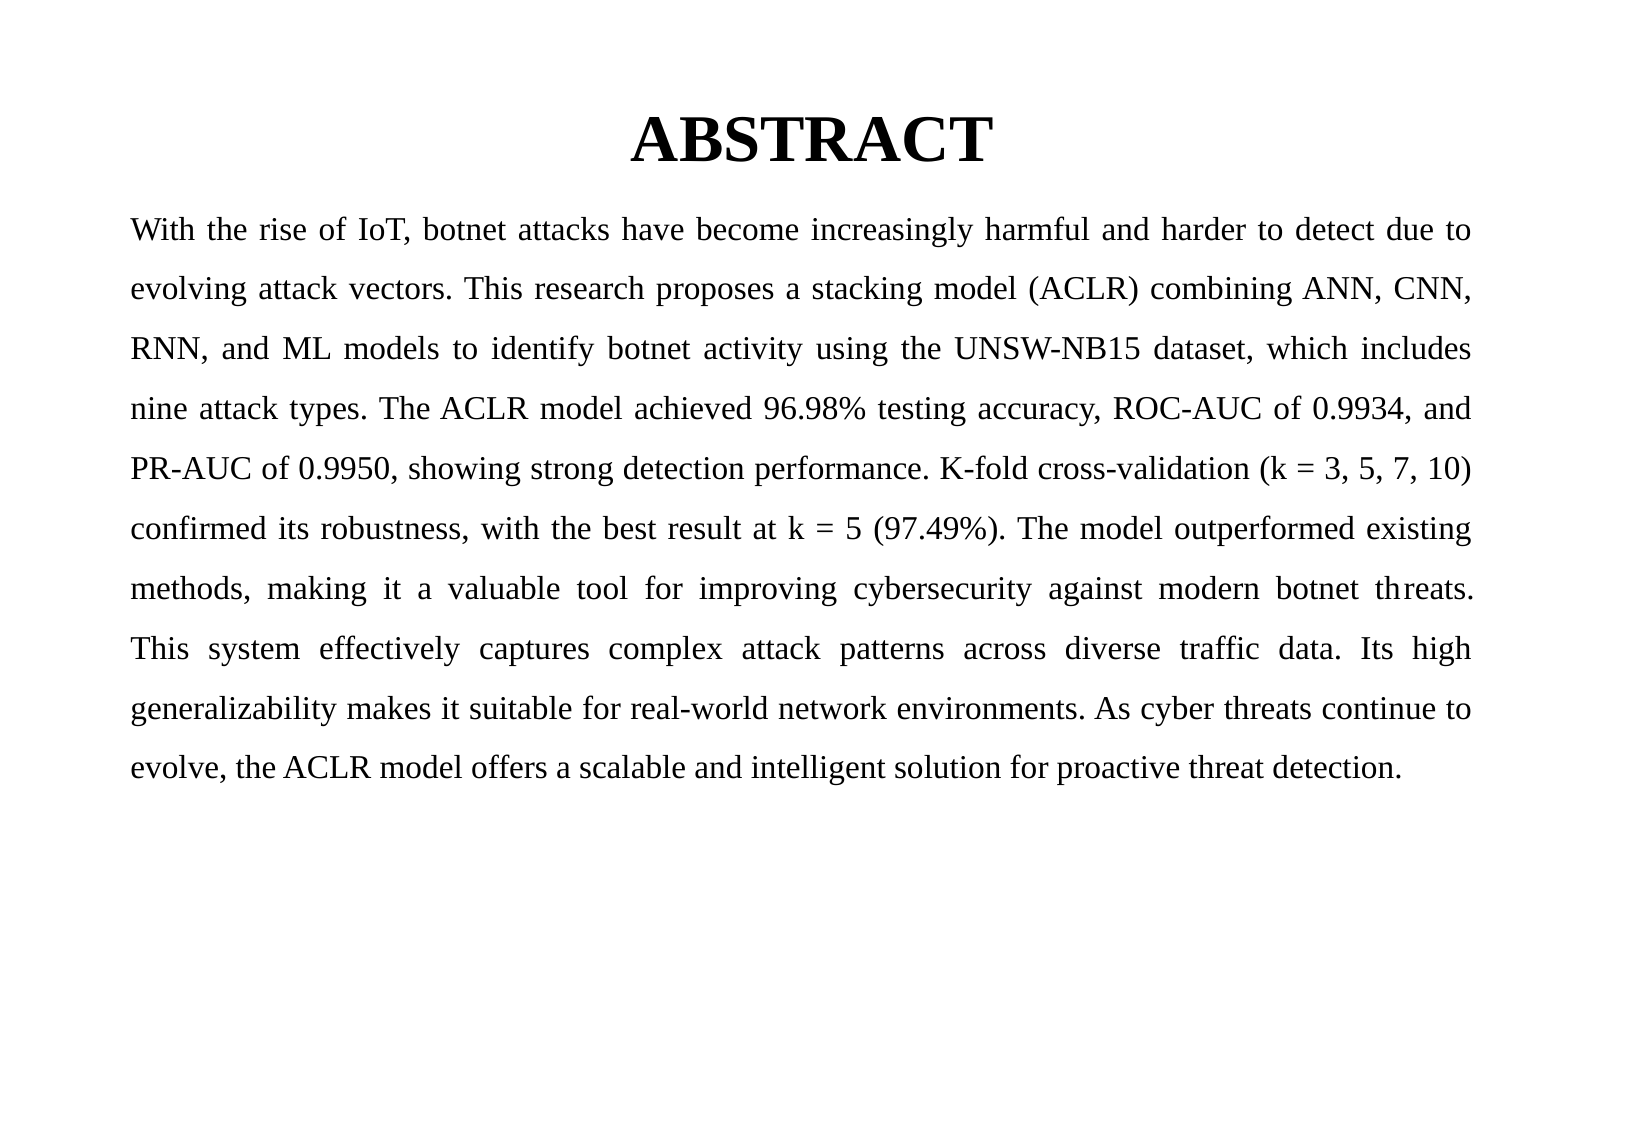

# ABSTRACT
With the rise of IoT, botnet attacks have become increasingly harmful and harder to detect due to evolving attack vectors. This research proposes a stacking model (ACLR) combining ANN, CNN, RNN, and ML models to identify botnet activity using the UNSW-NB15 dataset, which includes nine attack types. The ACLR model achieved 96.98% testing accuracy, ROC-AUC of 0.9934, and PR-AUC of 0.9950, showing strong detection performance. K-fold cross-validation (k = 3, 5, 7, 10) confirmed its robustness, with the best result at k = 5 (97.49%). The model outperformed existing methods, making it a valuable tool for improving cybersecurity against modern botnet threats.
This system effectively captures complex attack patterns across diverse traffic data. Its high generalizability makes it suitable for real-world network environments. As cyber threats continue to evolve, the ACLR model offers a scalable and intelligent solution for proactive threat detection.